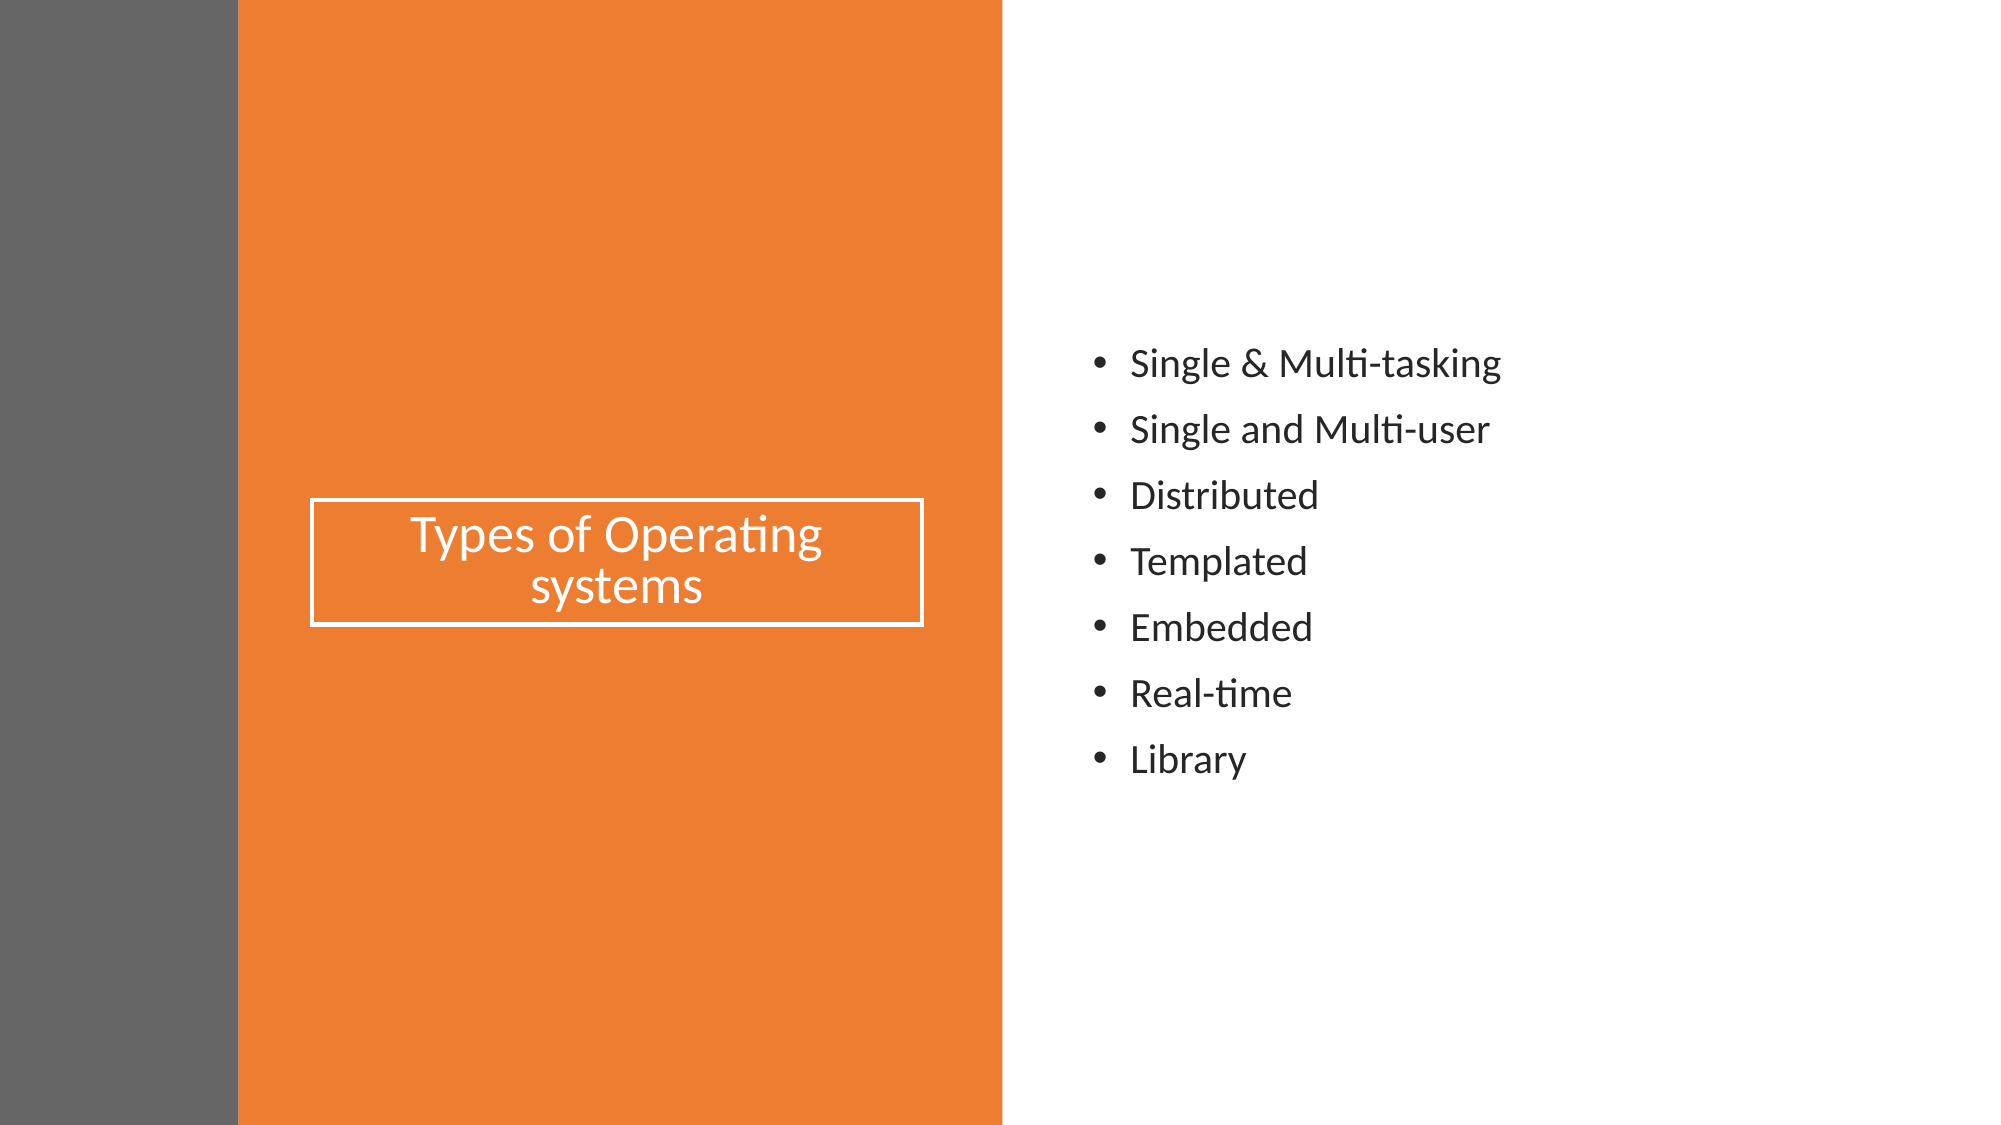

Single & Multi-tasking
Single and Multi-user
Distributed
Templated
Embedded
Real-time
Library
# Types of Operating systems